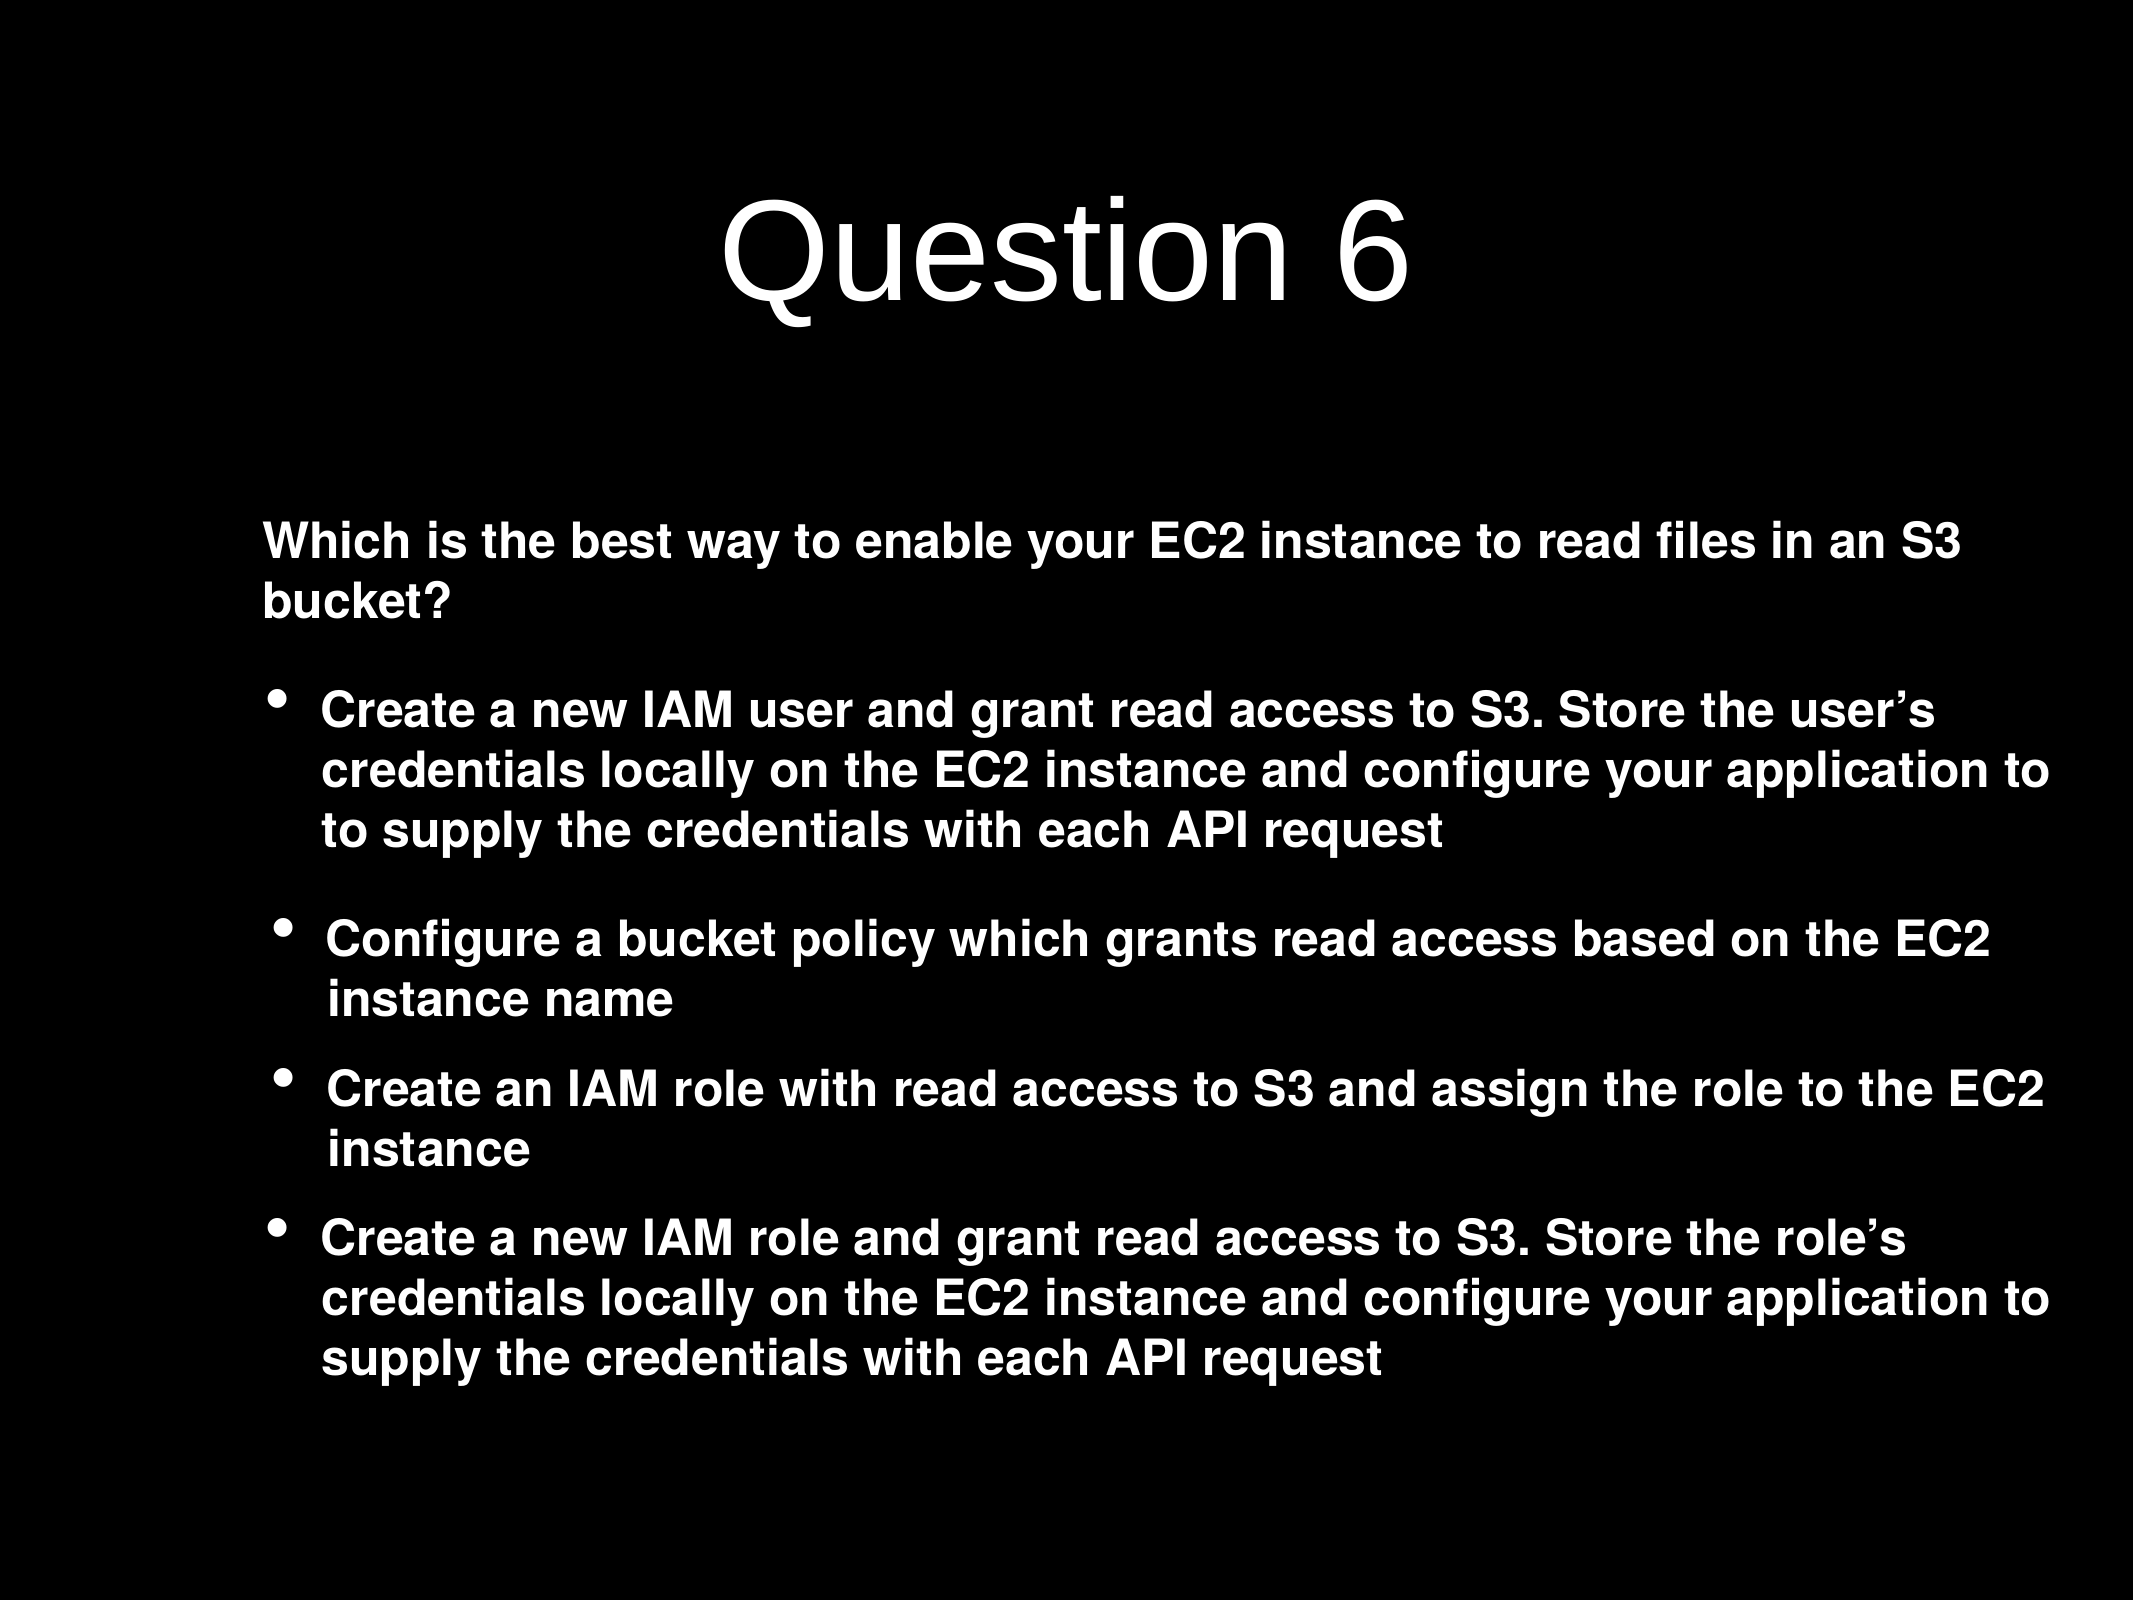

Question 6
Which is the best way to enable your EC2 instance to read files in an S3
bucket?
Create a new IAM user and grant read access to S3. Store the user’s
    credentials locally on the EC2 instance and configure your application to
    to supply the credentials with each API request
Configure a bucket policy which grants read access based on the EC2
    instance name
Create an IAM role with read access to S3 and assign the role to the EC2
    instance
Create a new IAM role and grant read access to S3. Store the role’s
    credentials locally on the EC2 instance and configure your application to
    supply the credentials with each API request